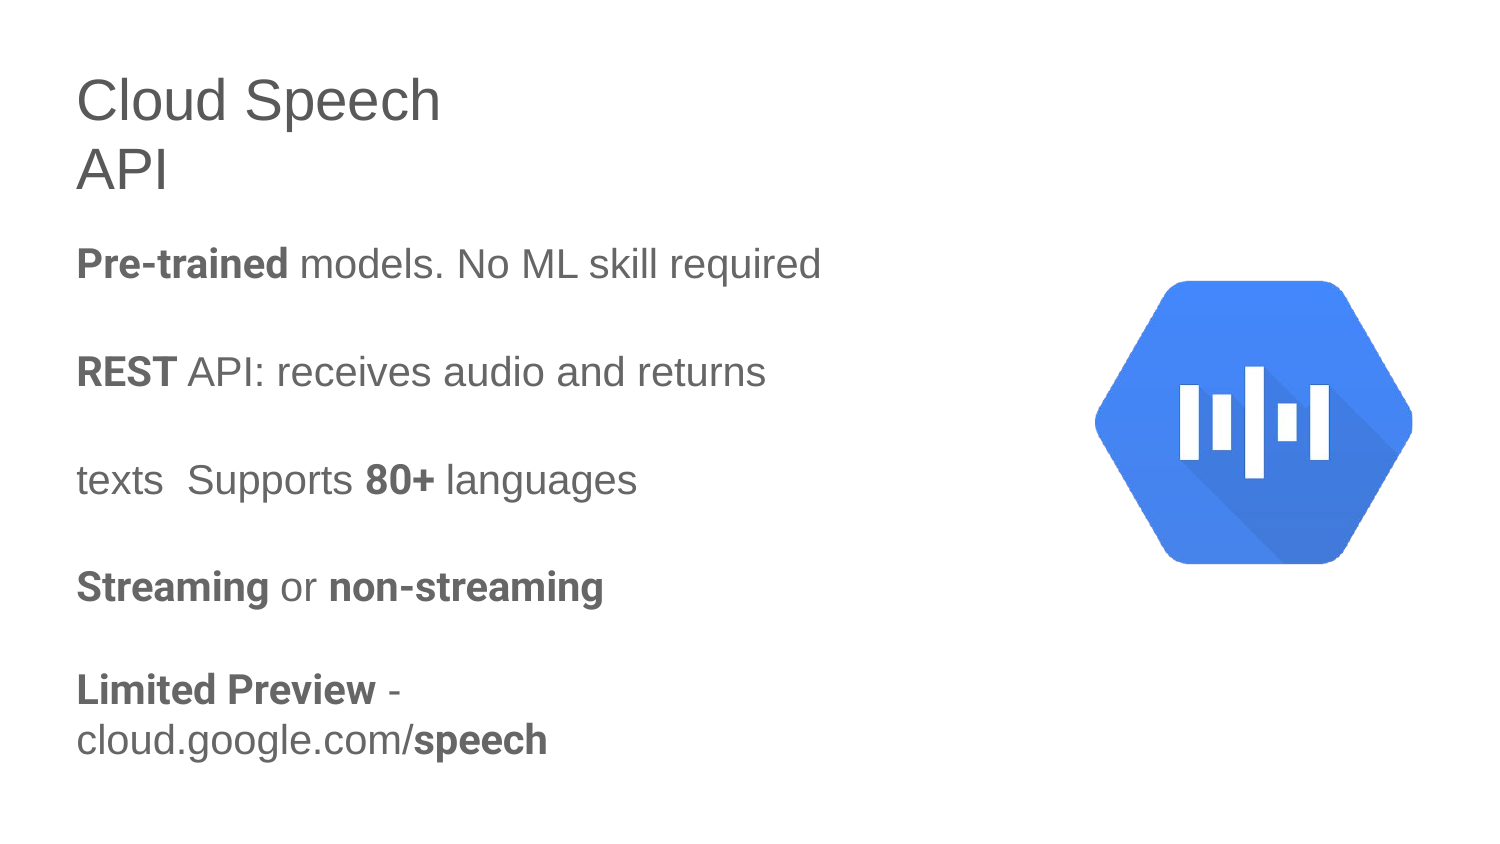

# Cloud Speech API
Pre-trained models. No ML skill required
REST API: receives audio and returns texts  Supports 80+ languages

Streaming or non-streaming

Limited Preview - cloud.google.com/speech

Department of IT
38